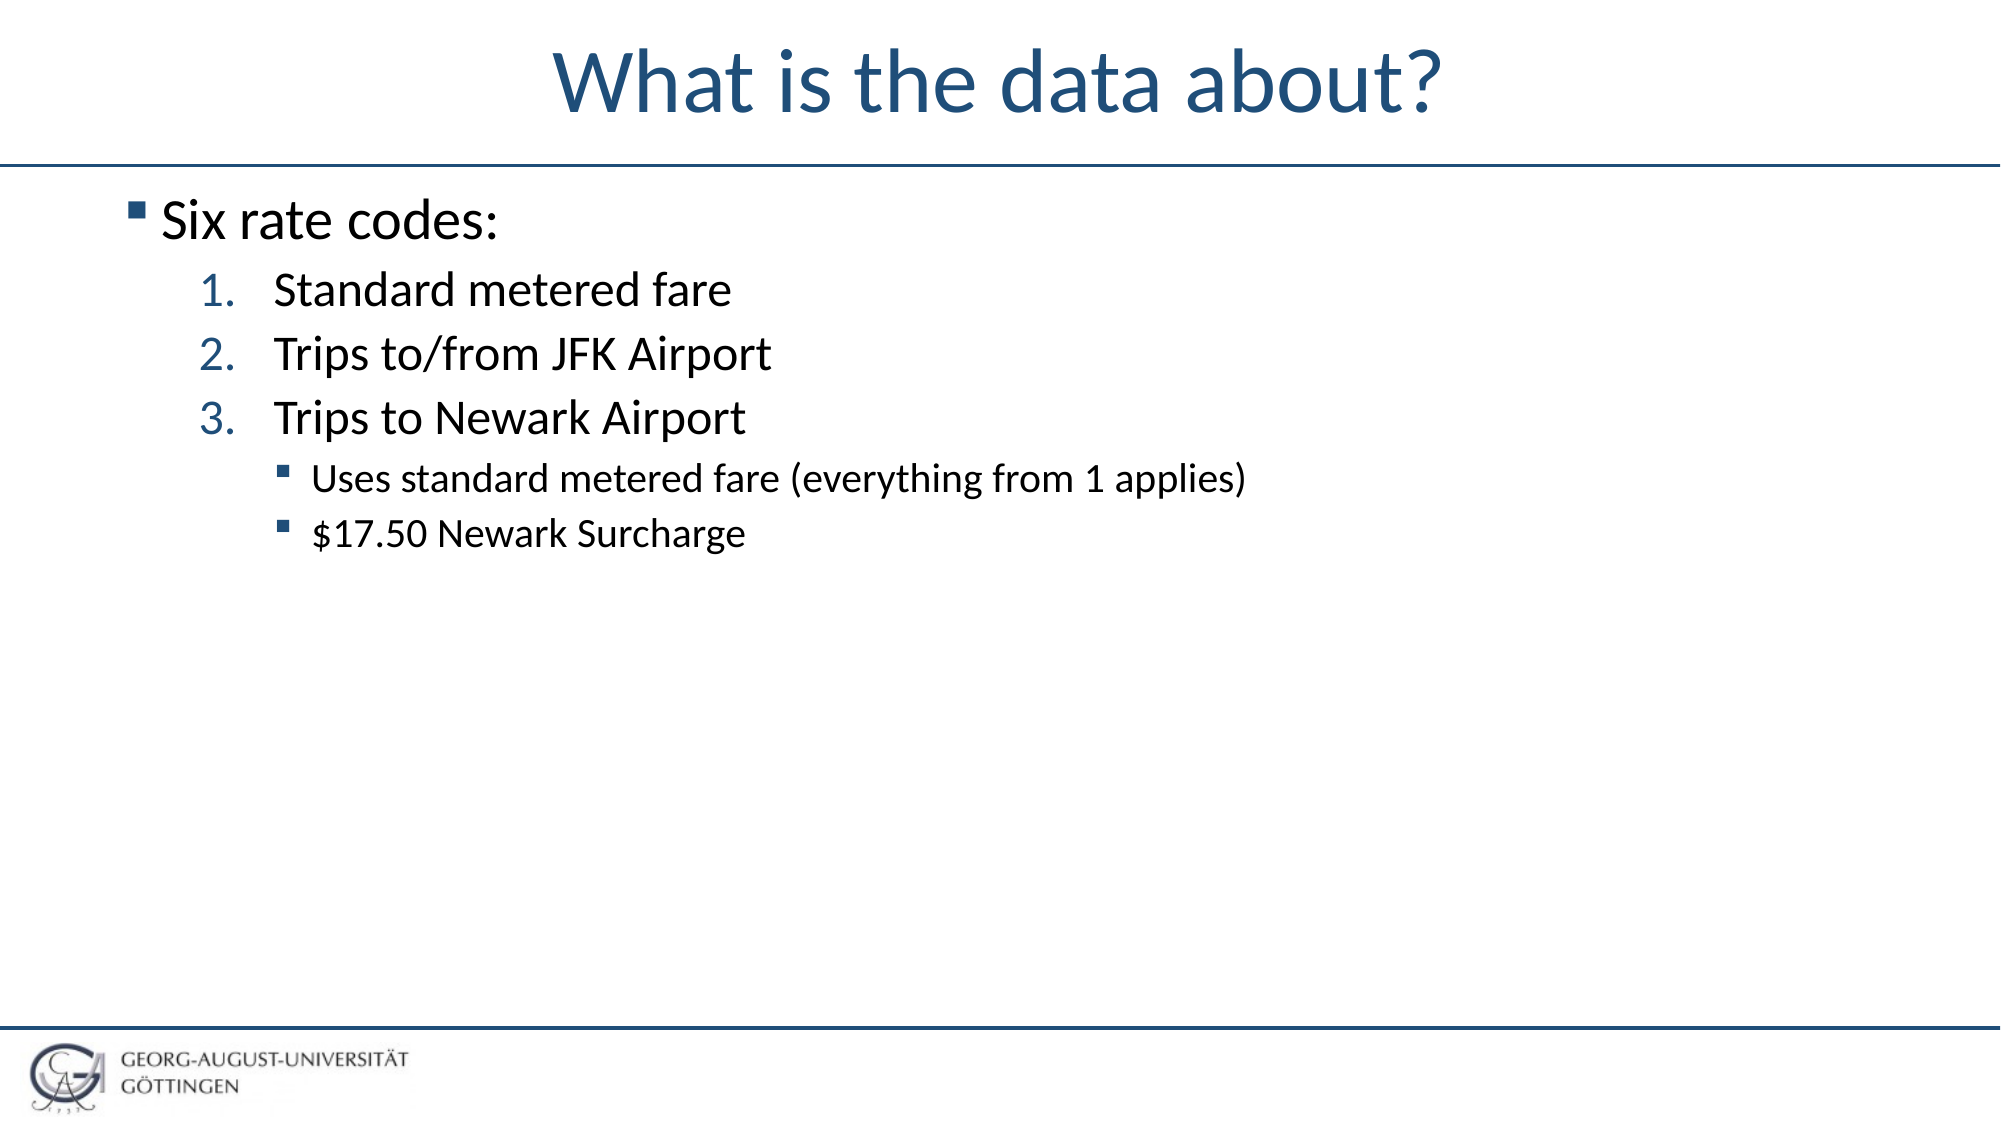

# What is the data about?
Six rate codes:
Standard metered fare
Trips to/from JFK Airport
Trips to Newark Airport
Uses standard metered fare (everything from 1 applies)
$17.50 Newark Surcharge